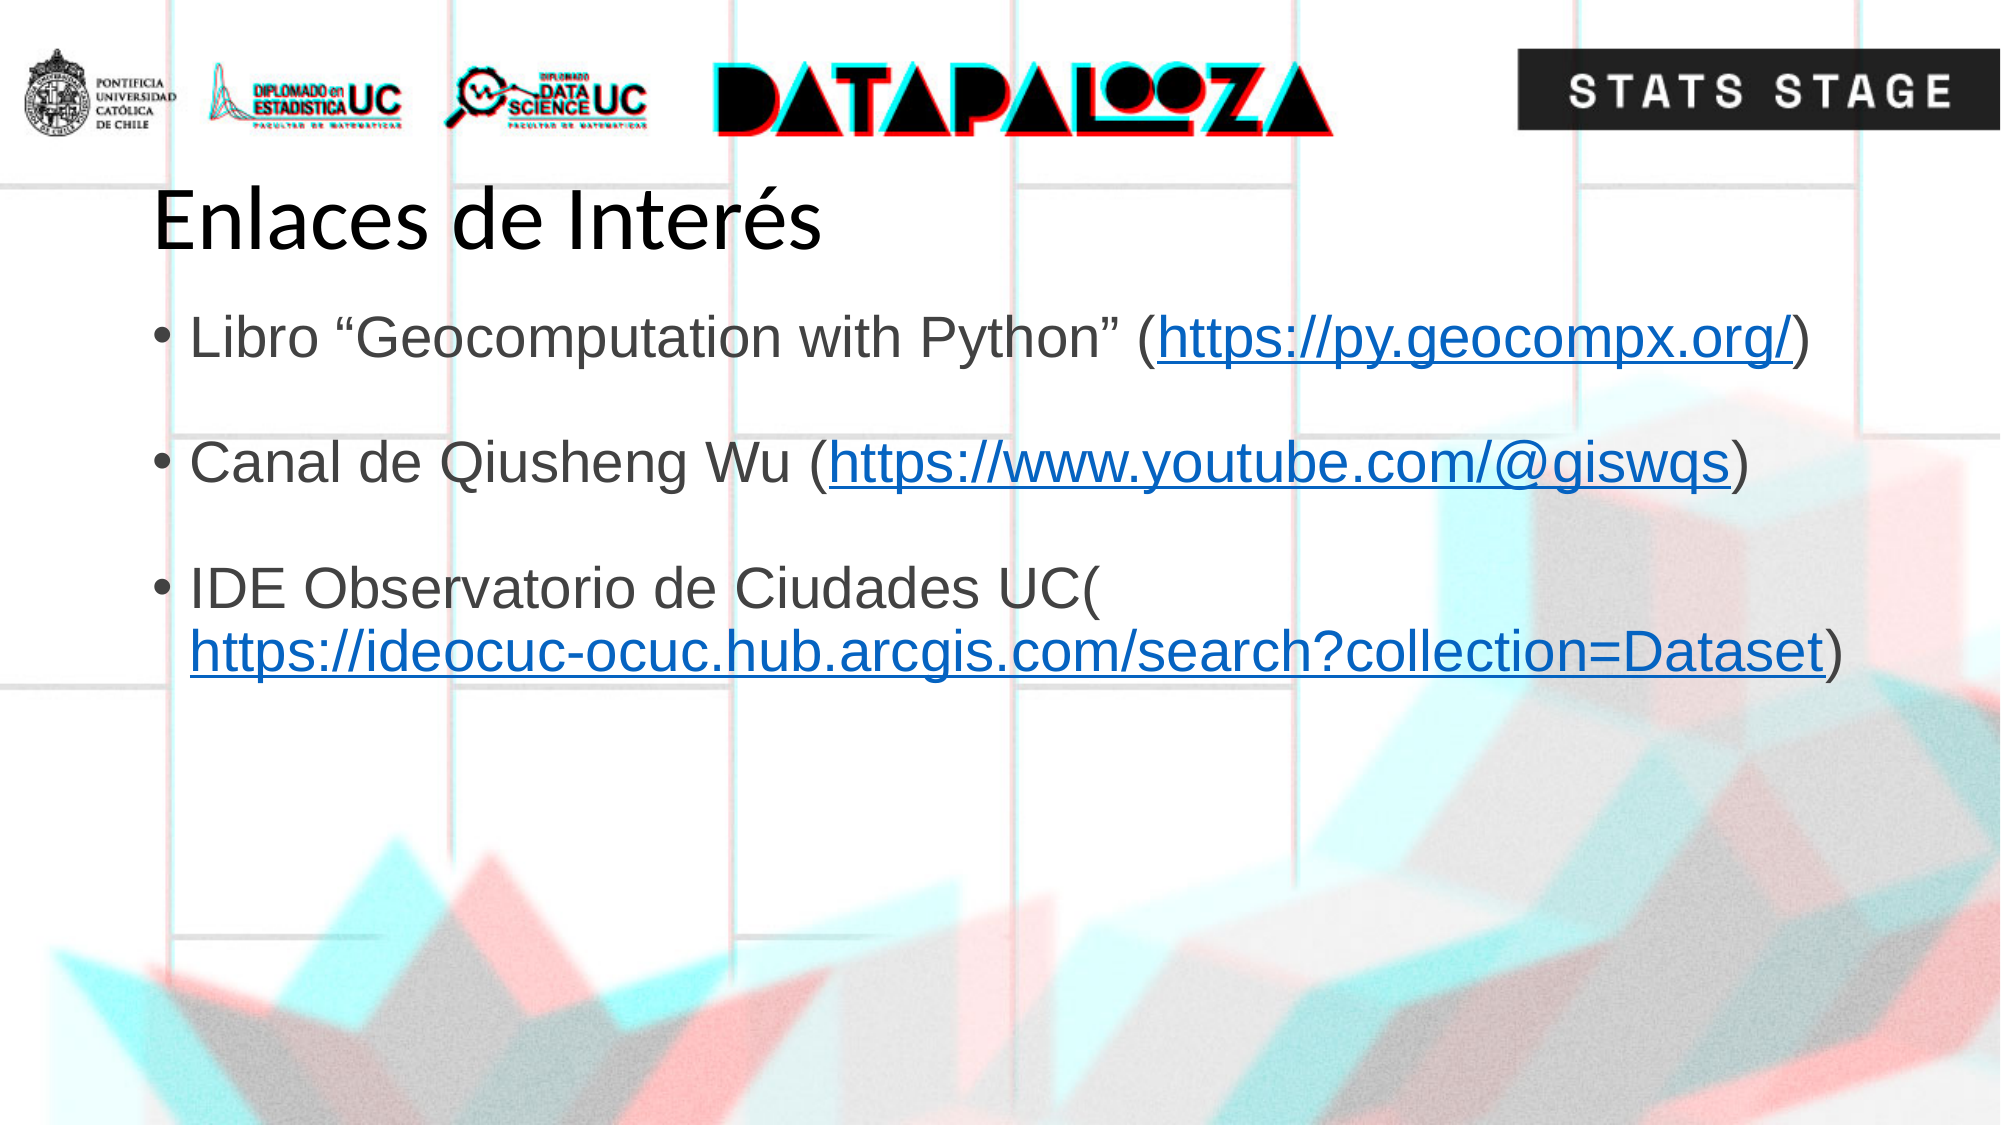

# Enlaces de Interés
Libro “Geocomputation with Python” (https://py.geocompx.org/)

Canal de Qiusheng Wu (https://www.youtube.com/@giswqs)

IDE Observatorio de Ciudades UC(https://ideocuc-ocuc.hub.arcgis.com/search?collection=Dataset)